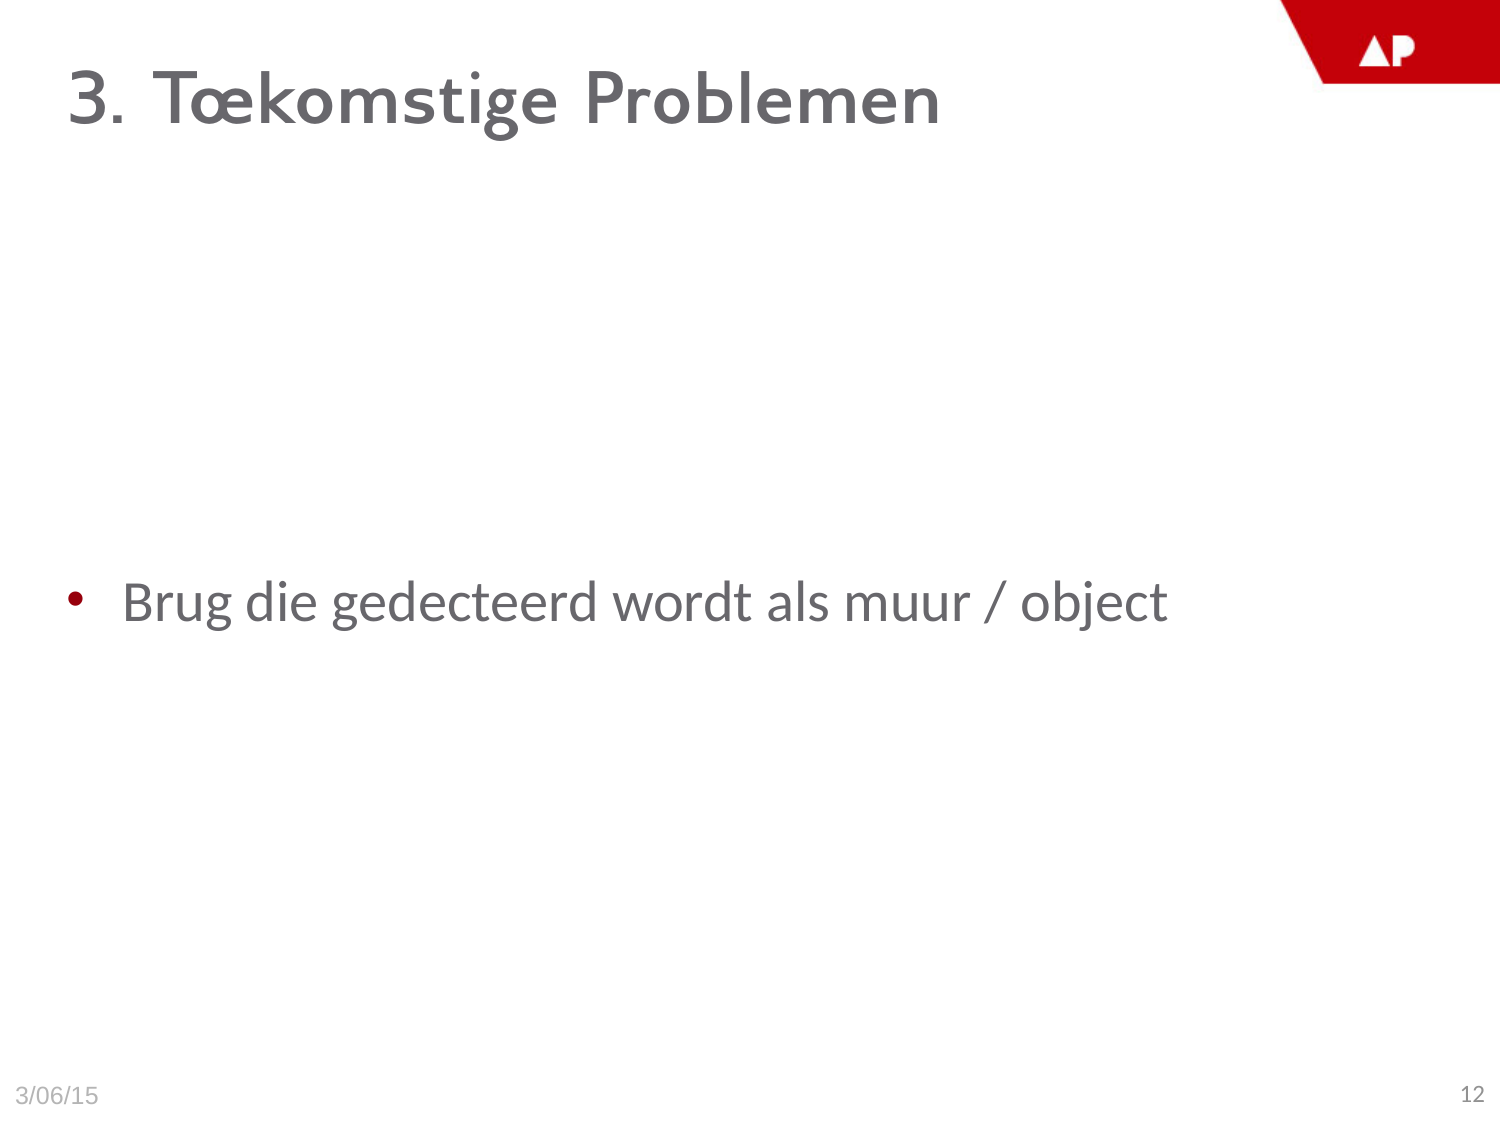

# 3. Toekomstige Problemen
Brug die gedecteerd wordt als muur / object

12
3/06/15